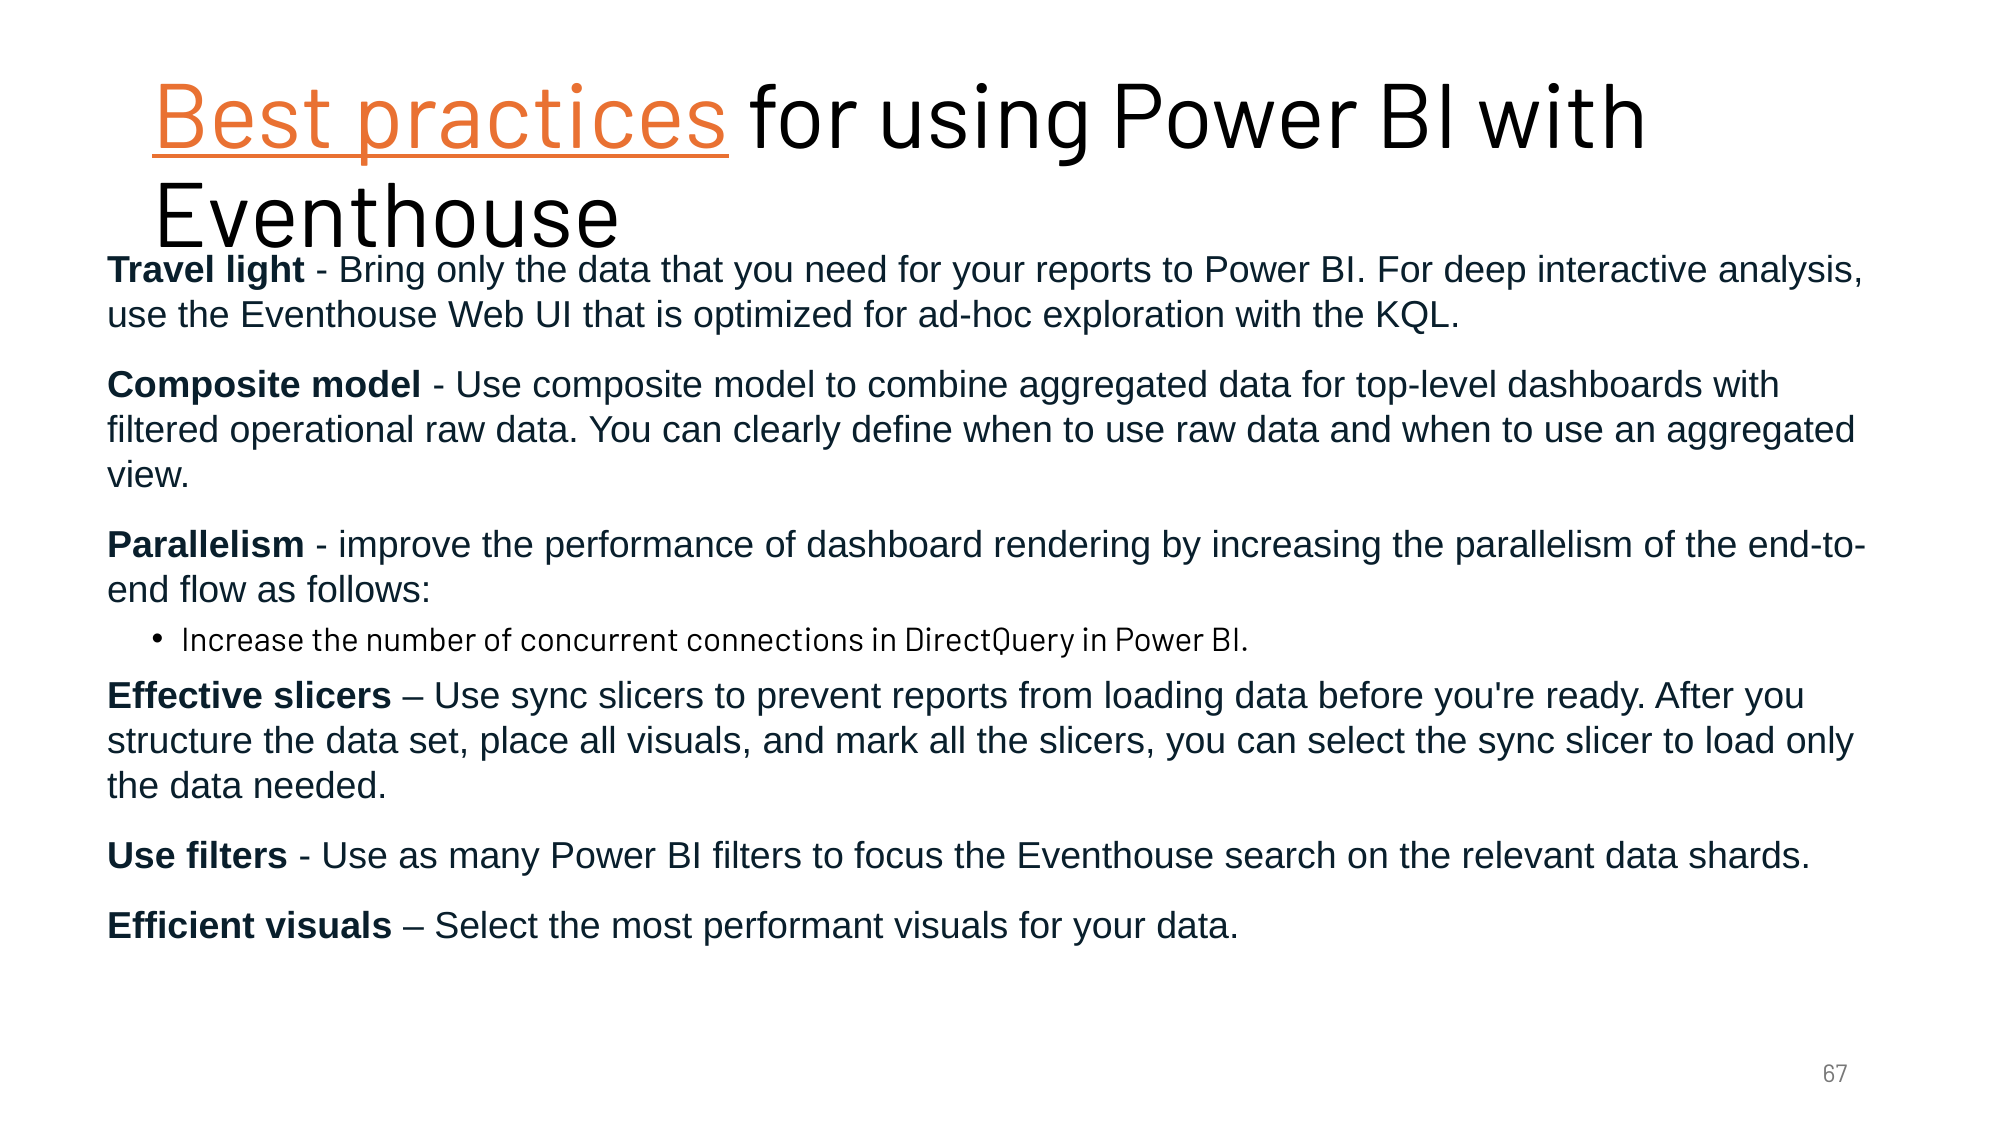

# Best practices for using Power BI with Eventhouse
Travel light - Bring only the data that you need for your reports to Power BI. For deep interactive analysis, use the Eventhouse Web UI that is optimized for ad-hoc exploration with the KQL.
Composite model - Use composite model to combine aggregated data for top-level dashboards with filtered operational raw data. You can clearly define when to use raw data and when to use an aggregated view.
Parallelism - improve the performance of dashboard rendering by increasing the parallelism of the end-to-end flow as follows:
Increase the number of concurrent connections in DirectQuery in Power BI.
Effective slicers – Use sync slicers to prevent reports from loading data before you're ready. After you structure the data set, place all visuals, and mark all the slicers, you can select the sync slicer to load only the data needed.
Use filters - Use as many Power BI filters to focus the Eventhouse search on the relevant data shards.
Efficient visuals – Select the most performant visuals for your data.
67